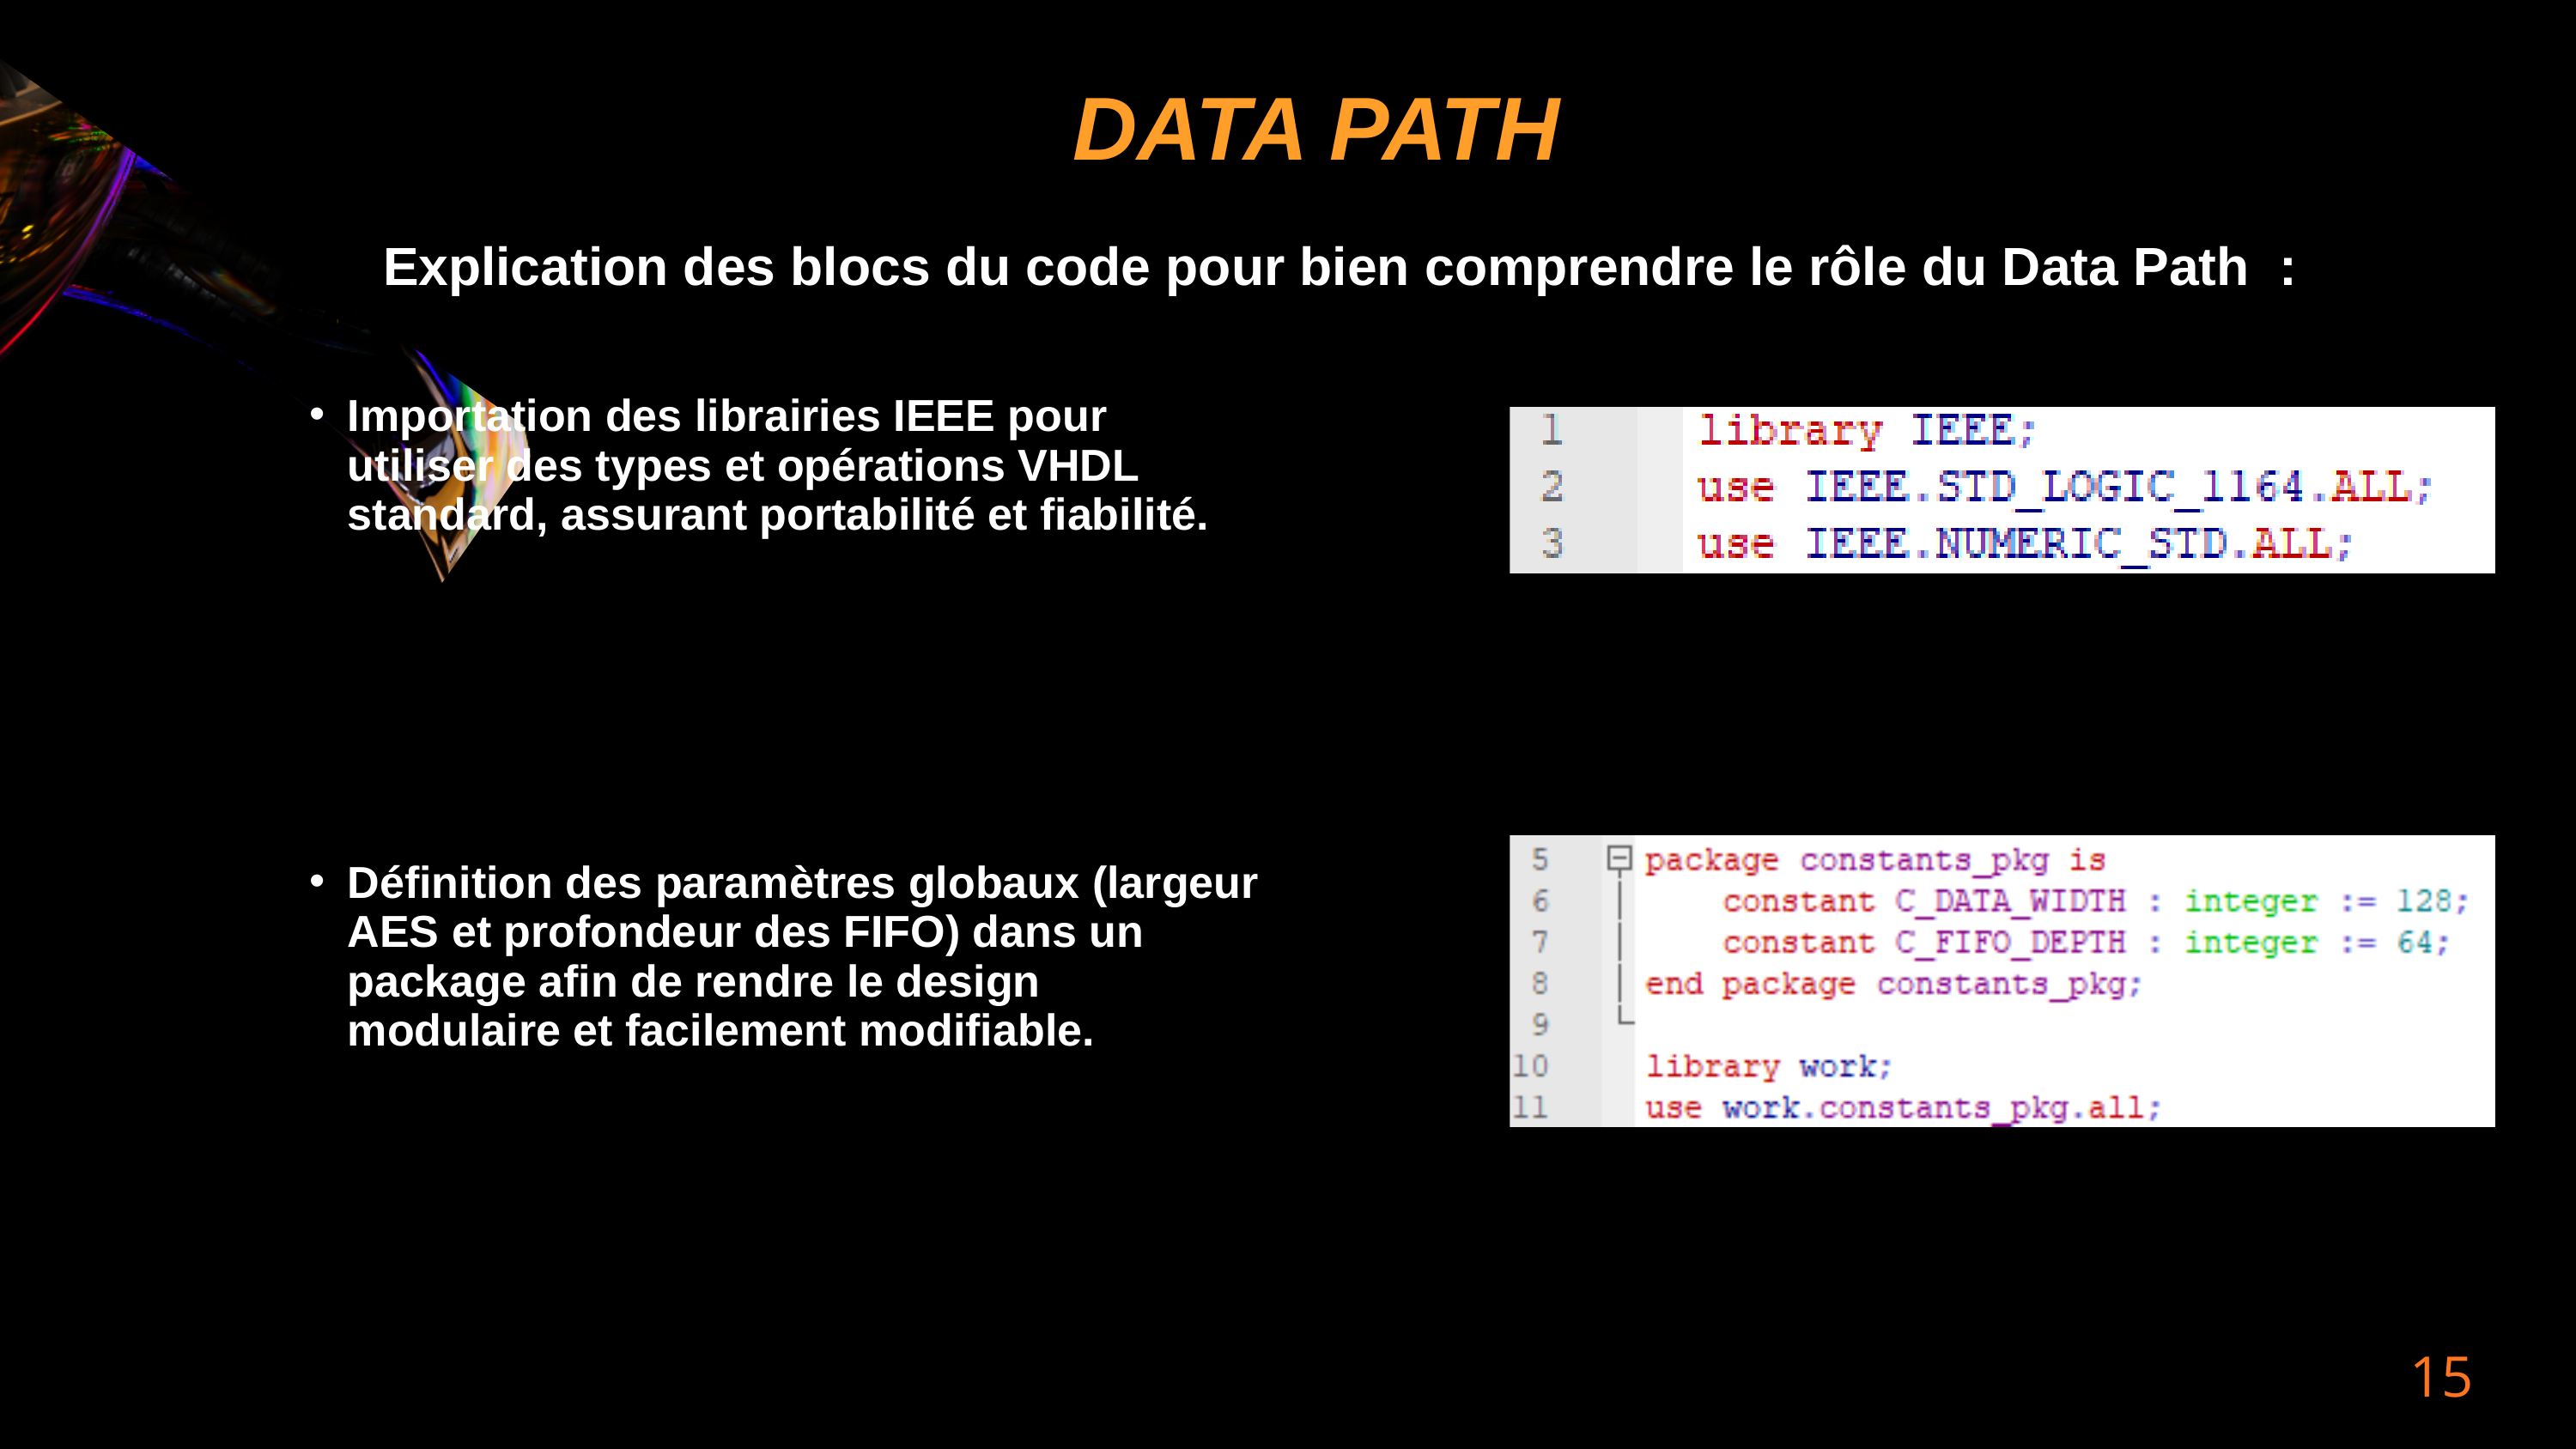

DATA PATH
Explication des blocs du code pour bien comprendre le rôle du Data Path  :
Importation des librairies IEEE pour utiliser des types et opérations VHDL standard, assurant portabilité et fiabilité.

Définition des paramètres globaux (largeur AES et profondeur des FIFO) dans un package afin de rendre le design modulaire et facilement modifiable.
15